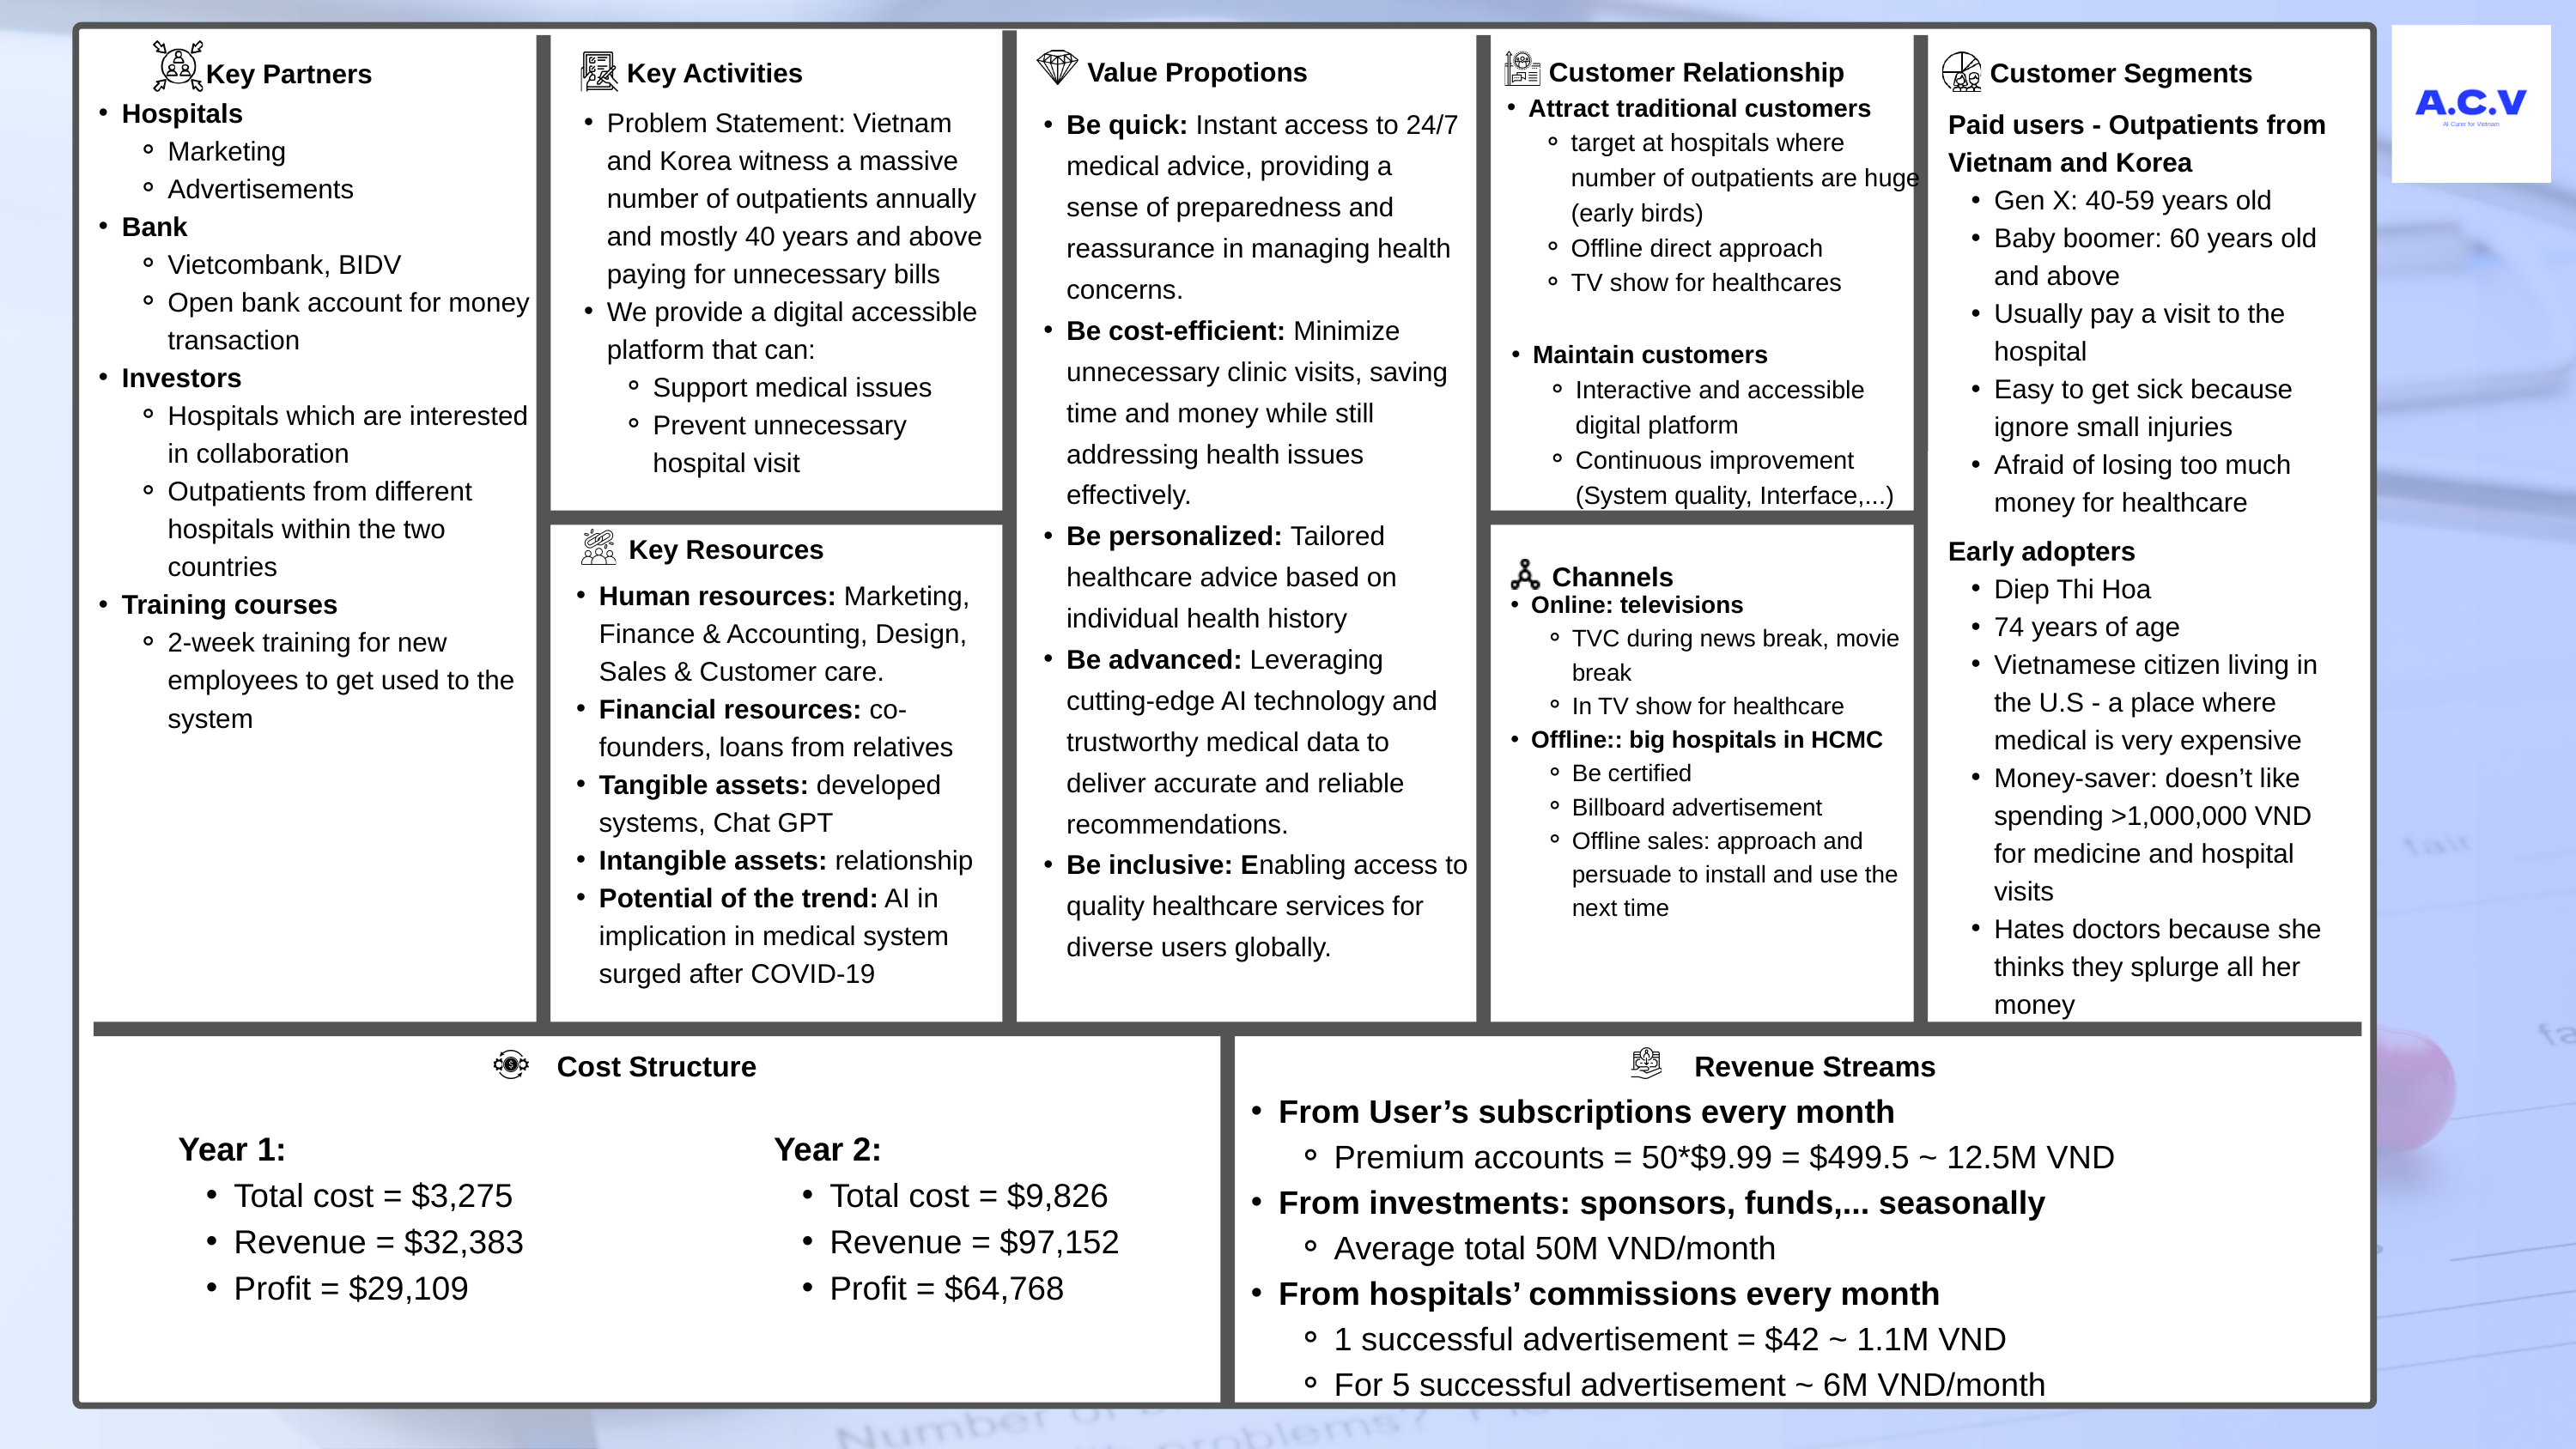

Value Propotions
Customer Relationship

Key Activities
Customer Segments

Key Partners

Attract traditional customers
target at hospitals where number of outpatients are huge (early birds)
Offline direct approach
TV show for healthcares
Hospitals
Marketing
Advertisements
Bank
Vietcombank, BIDV
Open bank account for money transaction
Investors
Hospitals which are interested in collaboration
Outpatients from different hospitals within the two countries
Training courses
2-week training for new employees to get used to the system
Be quick: Instant access to 24/7 medical advice, providing a sense of preparedness and reassurance in managing health concerns.
Be cost-efficient: Minimize unnecessary clinic visits, saving time and money while still addressing health issues effectively.
Be personalized: Tailored healthcare advice based on individual health history
Be advanced: Leveraging cutting-edge AI technology and trustworthy medical data to deliver accurate and reliable recommendations.
Be inclusive: Enabling access to quality healthcare services for diverse users globally.
Problem Statement: Vietnam and Korea witness a massive number of outpatients annually and mostly 40 years and above paying for unnecessary bills
We provide a digital accessible platform that can:
Support medical issues
Prevent unnecessary hospital visit
Paid users - Outpatients from Vietnam and Korea
Gen X: 40-59 years old
Baby boomer: 60 years old and above
Usually pay a visit to the hospital
Easy to get sick because ignore small injuries
Afraid of losing too much money for healthcare
Maintain customers
Interactive and accessible digital platform
Continuous improvement (System quality, Interface,...)

Key Resources
Early adopters
Diep Thi Hoa
74 years of age
Vietnamese citizen living in the U.S - a place where medical is very expensive
Money-saver: doesn’t like spending >1,000,000 VND for medicine and hospital visits
Hates doctors because she thinks they splurge all her money

Channels

Human resources: Marketing, Finance & Accounting, Design, Sales & Customer care.
Financial resources: co-founders, loans from relatives
Tangible assets: developed systems, Chat GPT
Intangible assets: relationship
Potential of the trend: AI in implication in medical system surged after COVID-19

Online: televisions
TVC during news break, movie break
In TV show for healthcare
Offline:: big hospitals in HCMC
Be certified
Billboard advertisement
Offline sales: approach and persuade to install and use the next time

Cost Structure
Revenue Streams

From User’s subscriptions every month
Premium accounts = 50*$9.99 = $499.5 ~ 12.5M VND
From investments: sponsors, funds,... seasonally
Average total 50M VND/month
From hospitals’ commissions every month
1 successful advertisement = $42 ~ 1.1M VND
For 5 successful advertisement ~ 6M VND/month
Year 1:
Total cost = $3,275
Revenue = $32,383
Profit = $29,109
Year 2:
Total cost = $9,826
Revenue = $97,152
Profit = $64,768

AI Curer for Vietnam